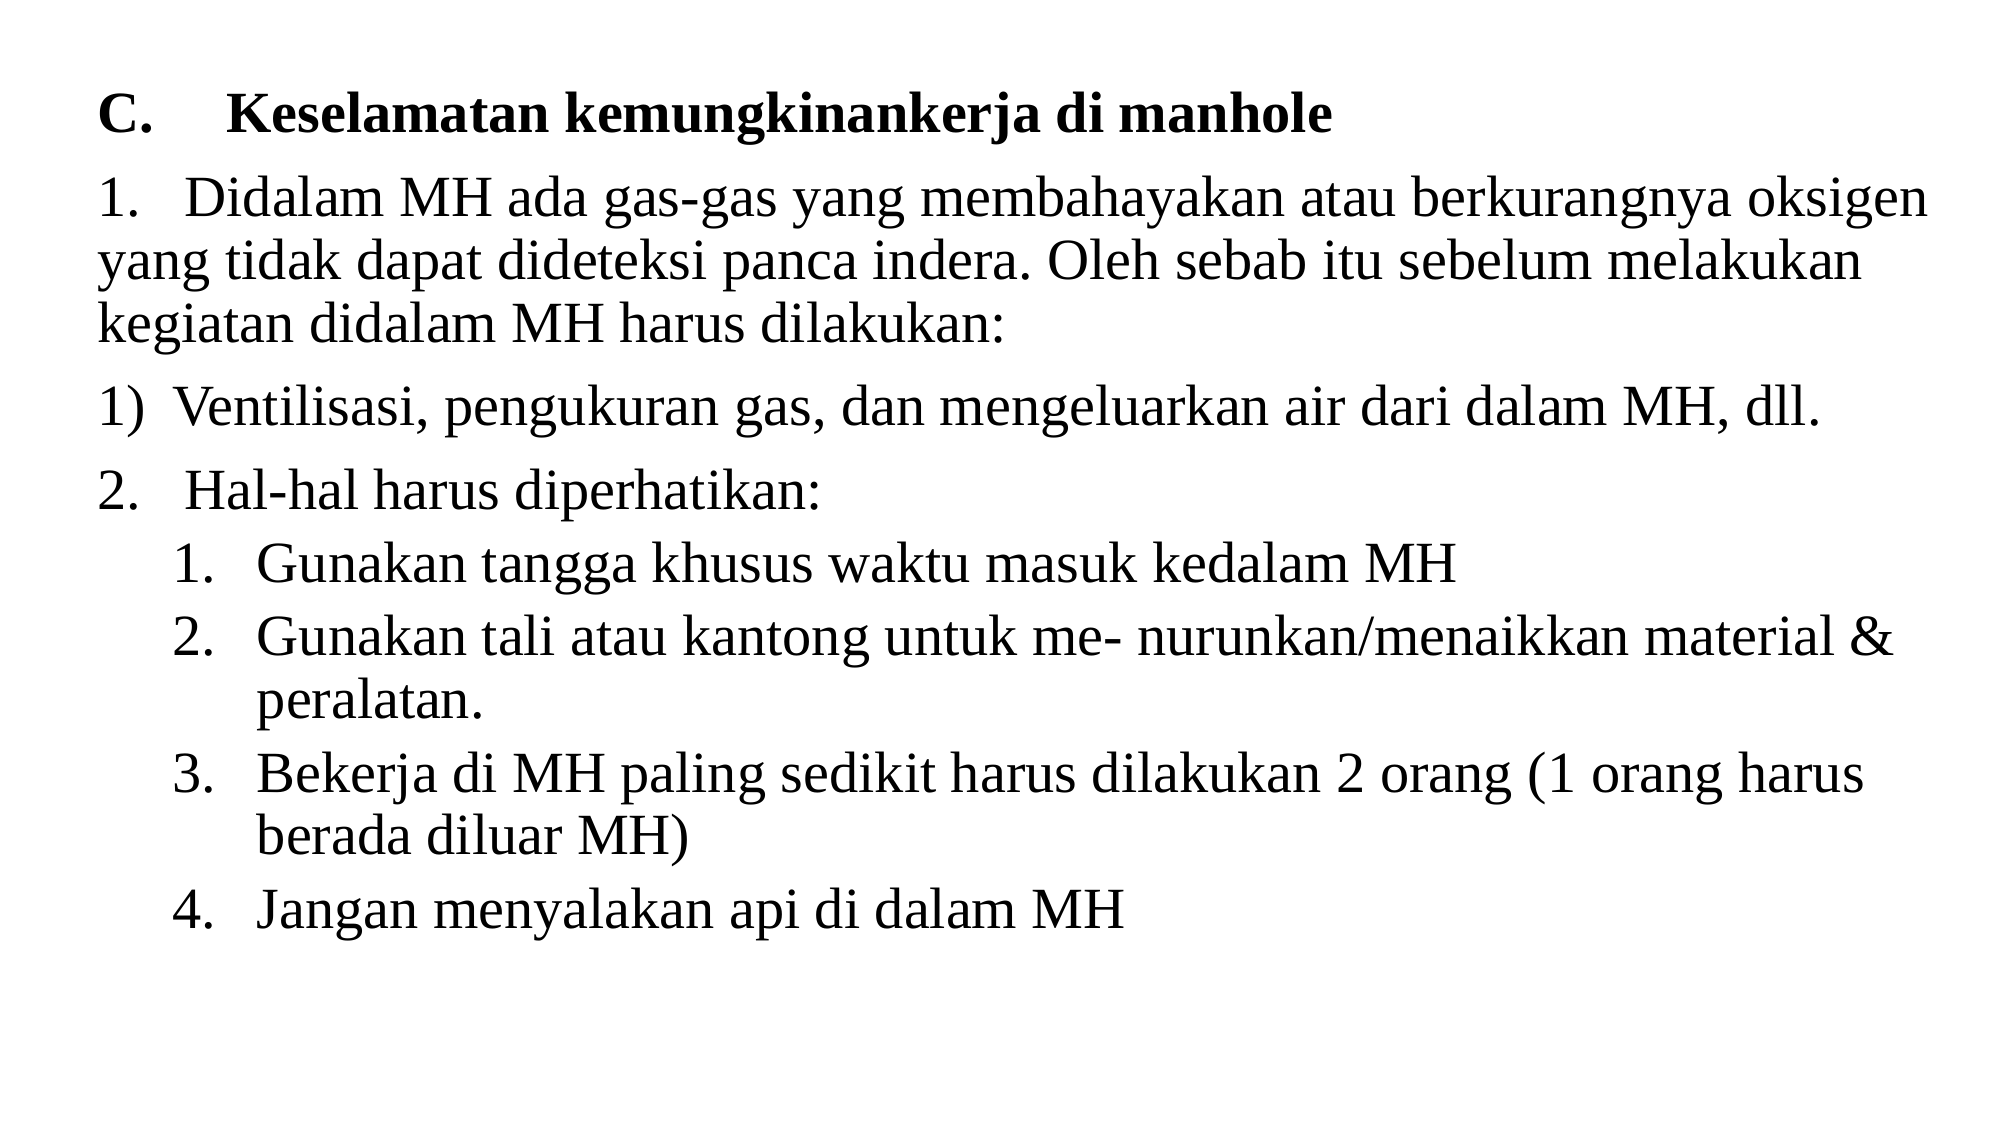

C.     Keselamatan kemungkinankerja di manhole
1.   Didalam MH ada gas-gas yang membahayakan atau berkurangnya oksigen yang tidak dapat dideteksi panca indera. Oleh sebab itu sebelum melakukan kegiatan didalam MH harus dilakukan:
Ventilisasi, pengukuran gas, dan mengeluarkan air dari dalam MH, dll.
2.   Hal-hal harus diperhatikan:
Gunakan tangga khusus waktu masuk kedalam MH
Gunakan tali atau kantong untuk me- nurunkan/menaikkan material & peralatan.
Bekerja di MH paling sedikit harus dilakukan 2 orang (1 orang harus berada diluar MH)
Jangan menyalakan api di dalam MH